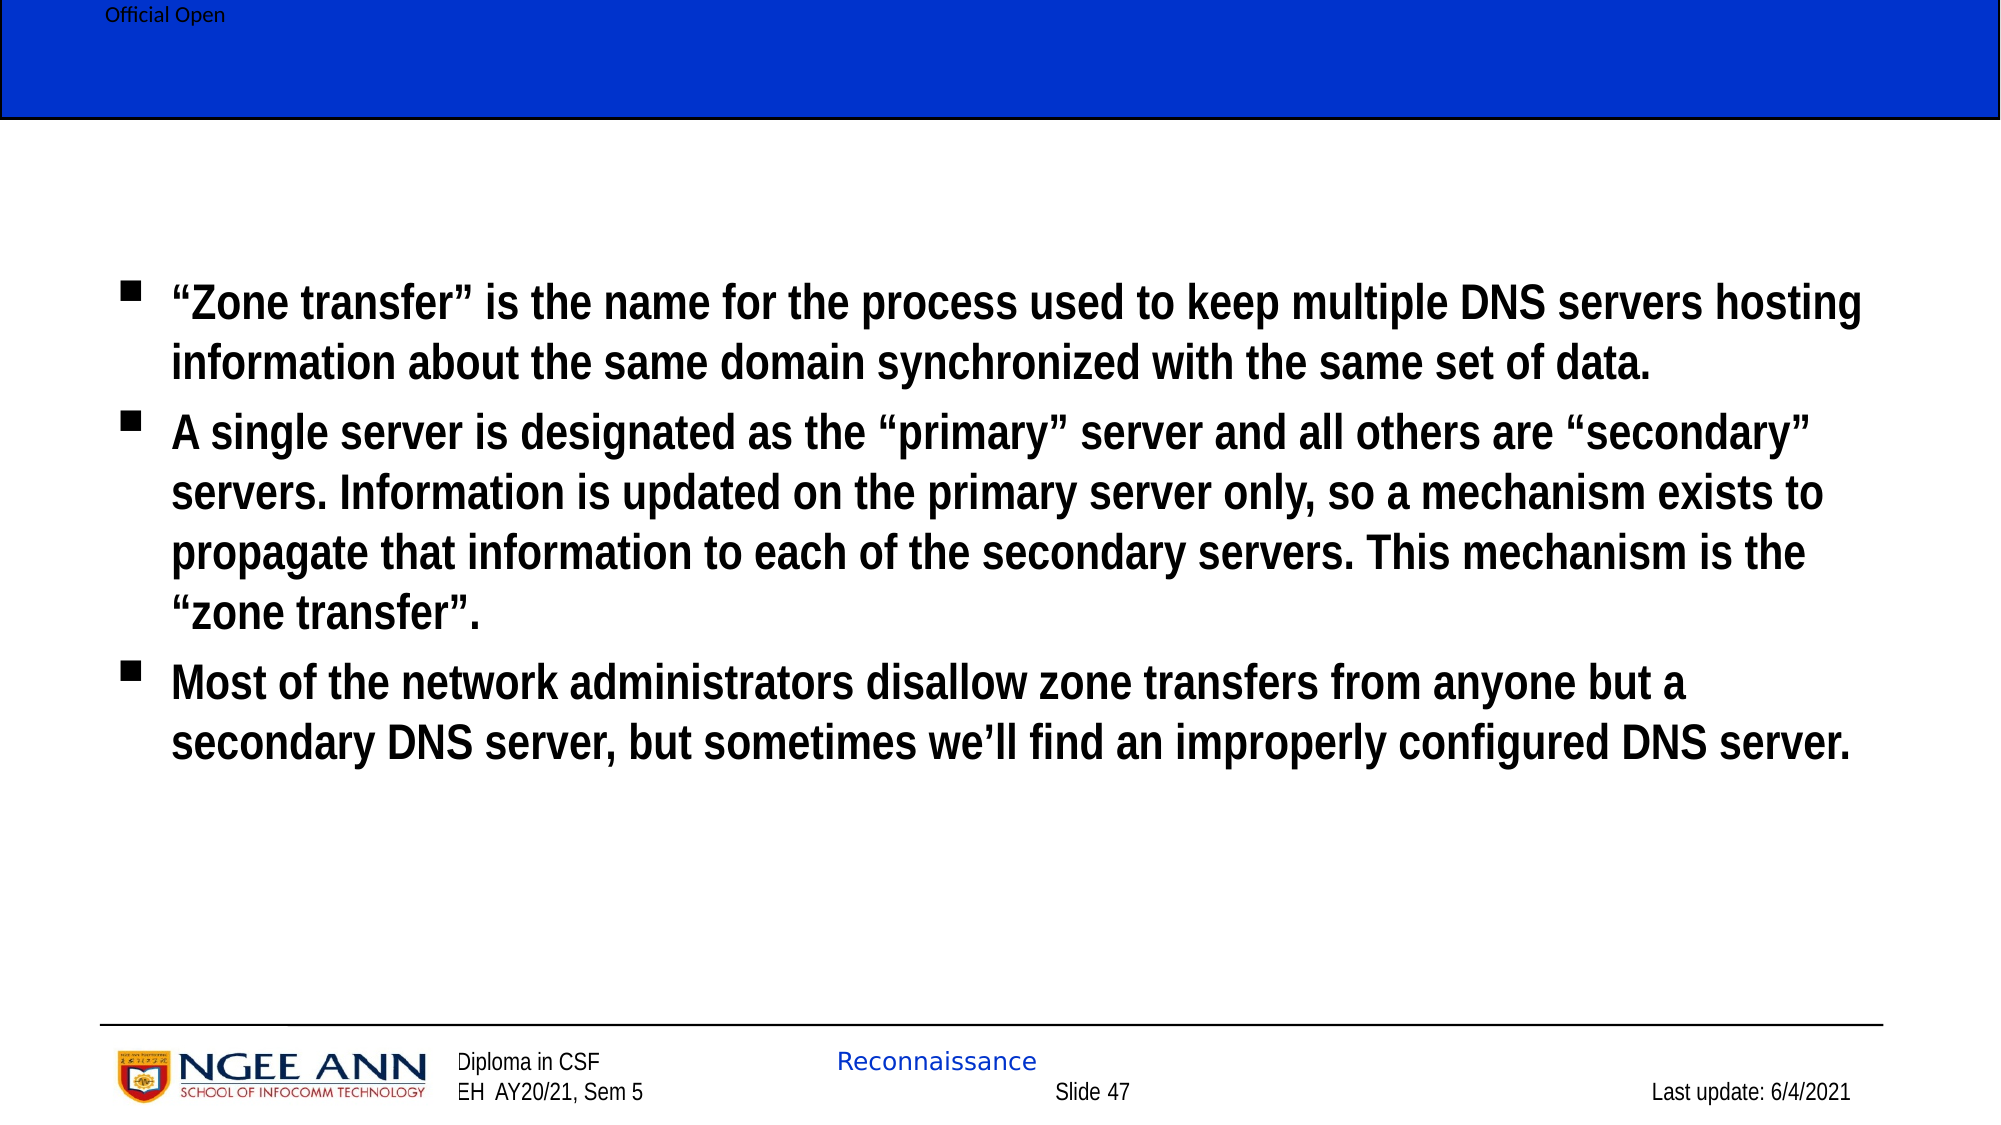

“Zone transfer” is the name for the process used to keep multiple DNS servers hosting information about the same domain synchronized with the same set of data.
A single server is designated as the “primary” server and all others are “secondary” servers. Information is updated on the primary server only, so a mechanism exists to propagate that information to each of the secondary servers. This mechanism is the “zone transfer”.
Most of the network administrators disallow zone transfers from anyone but a secondary DNS server, but sometimes we’ll find an improperly configured DNS server.